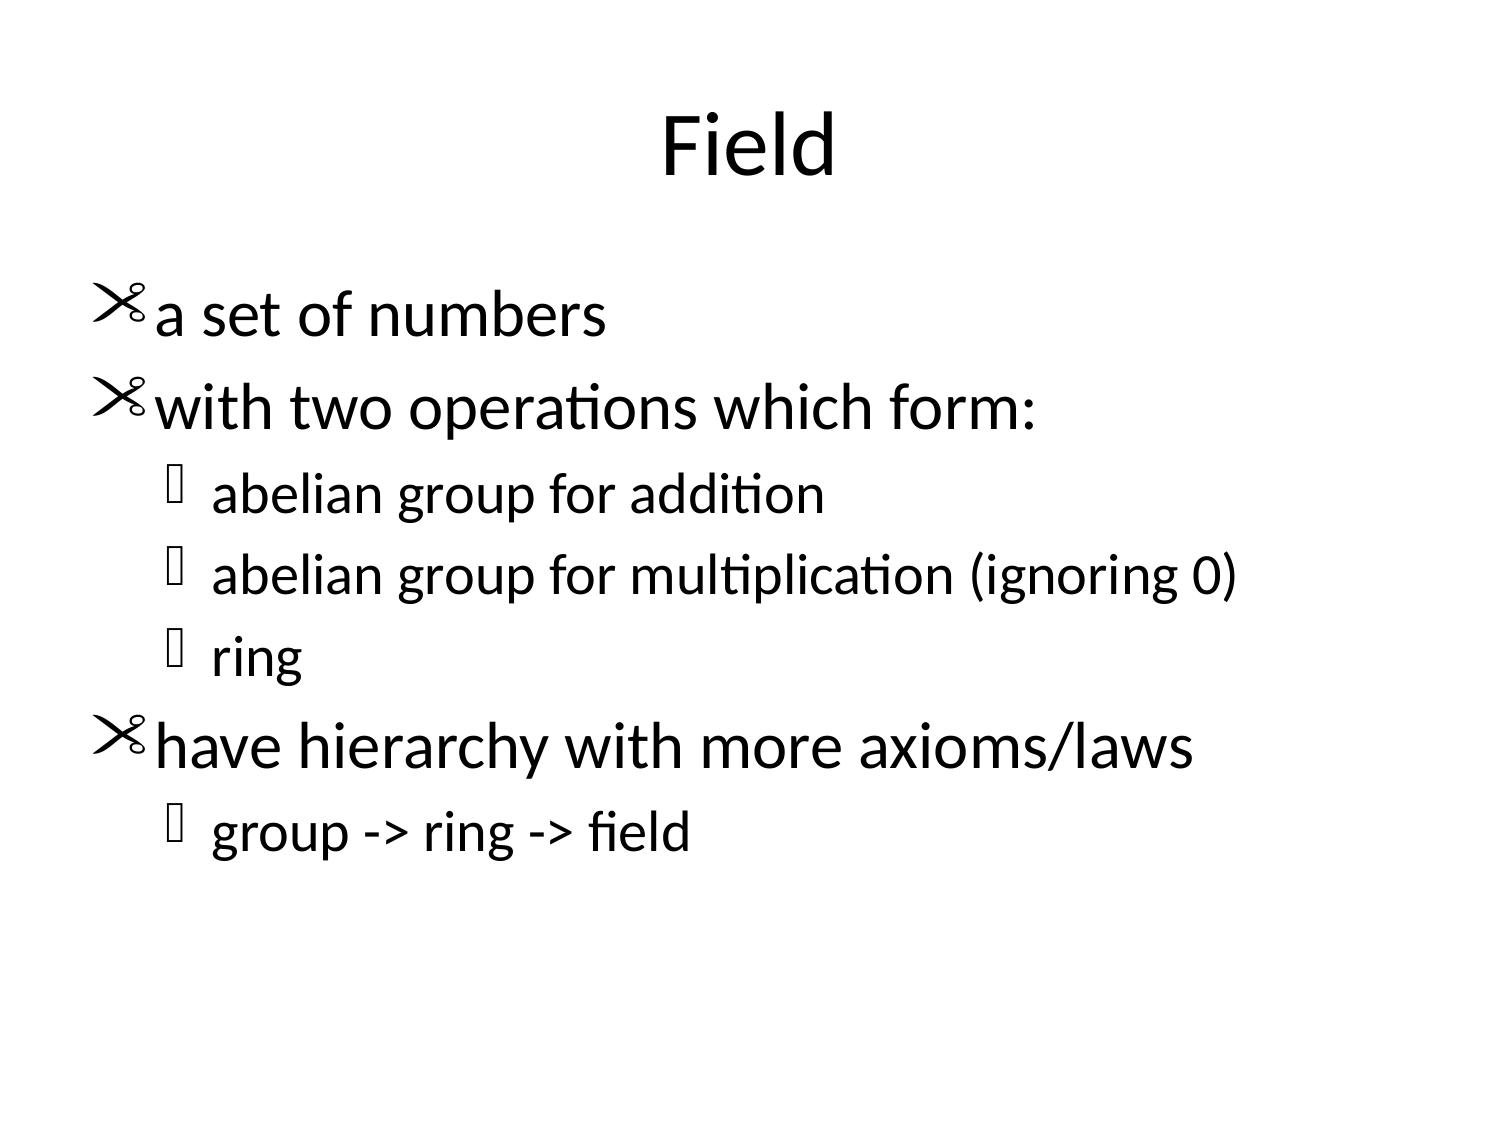

# Field
a set of numbers
with two operations which form:
abelian group for addition
abelian group for multiplication (ignoring 0)
ring
have hierarchy with more axioms/laws
group -> ring -> field